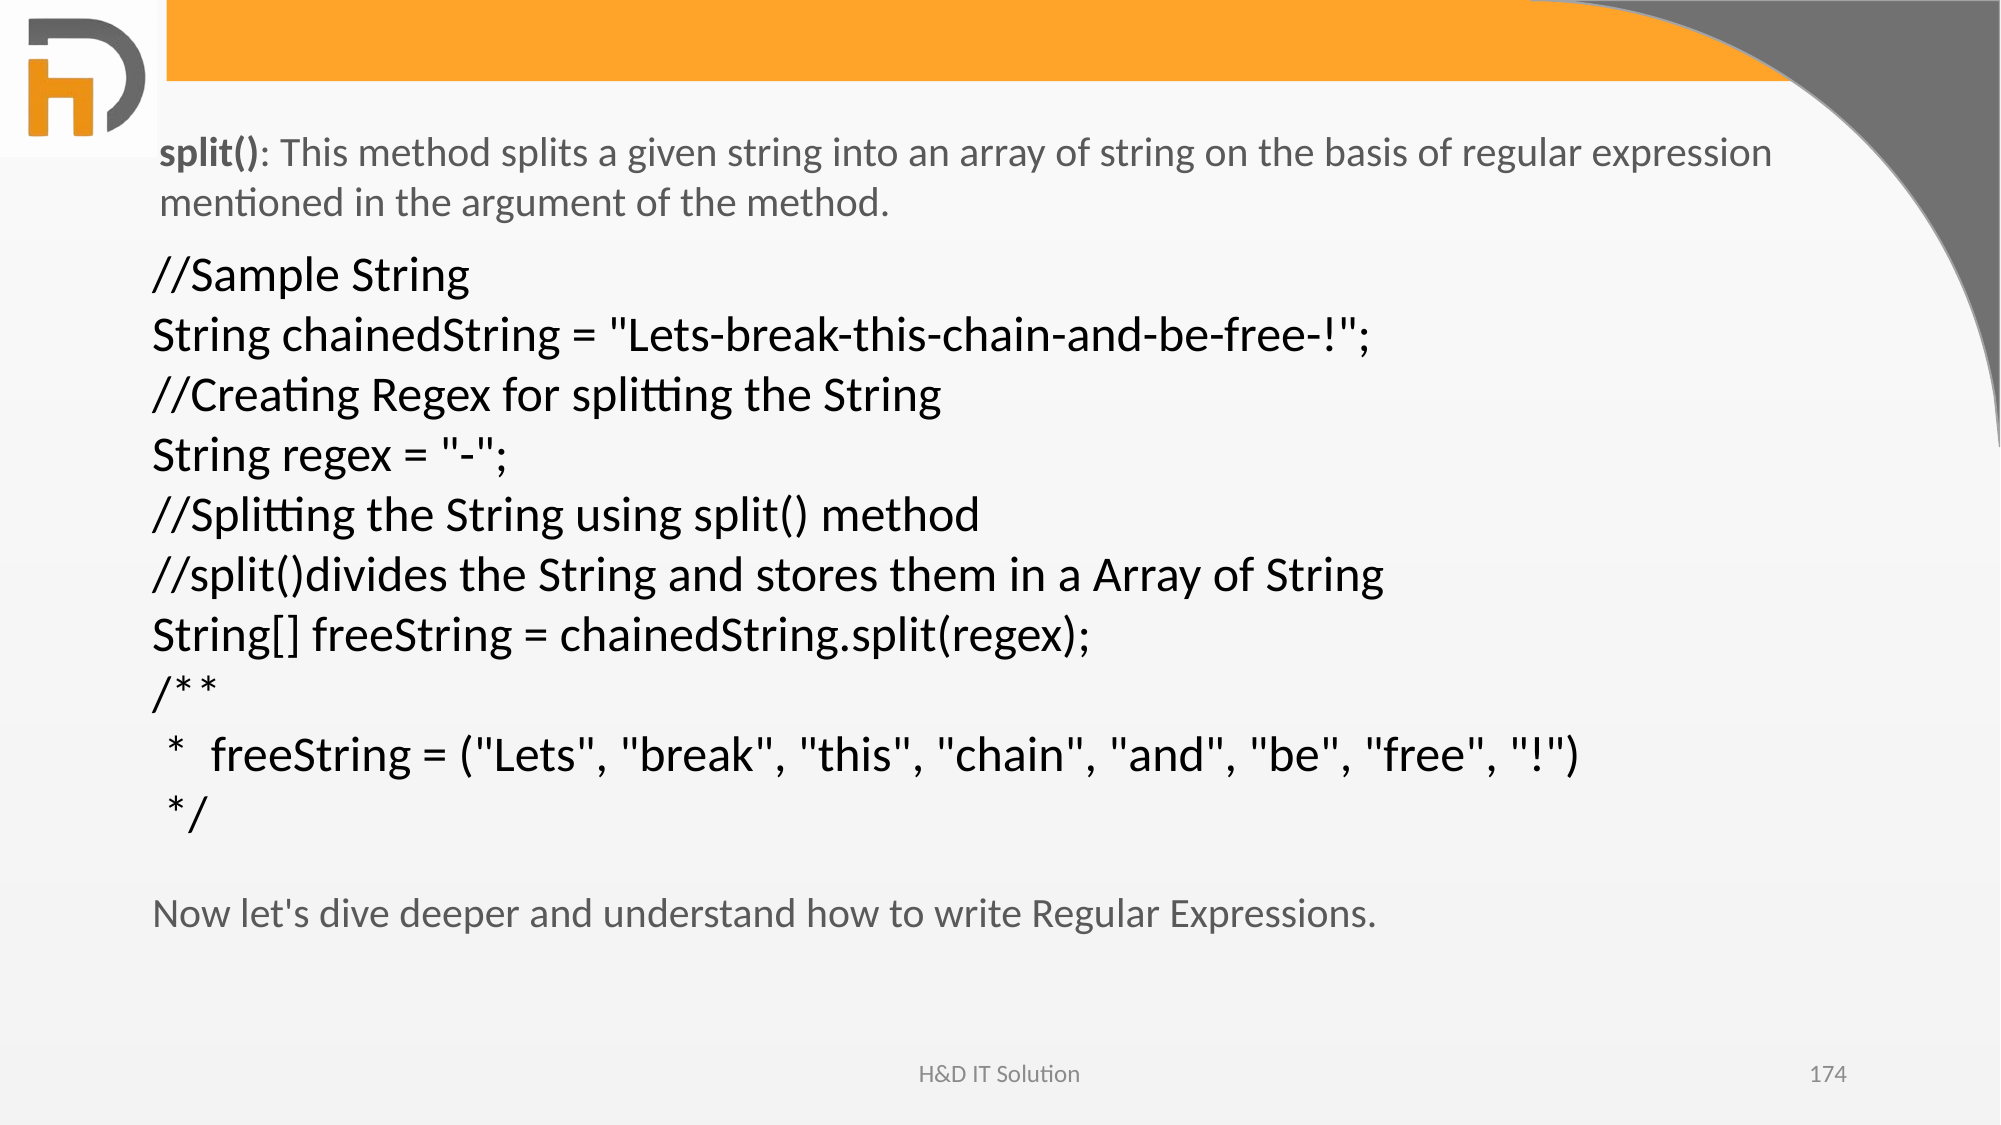

split(): This method splits a given string into an array of string on the basis of regular expression mentioned in the argument of the method.
//Sample String
String chainedString = "Lets-break-this-chain-and-be-free-!";
//Creating Regex for splitting the String
String regex = "-";
//Splitting the String using split() method
//split()divides the String and stores them in a Array of String
String[] freeString = chainedString.split(regex);
/**
 *  freeString = ("Lets", "break", "this", "chain", "and", "be", "free", "!")
 */
Now let's dive deeper and understand how to write Regular Expressions.
H&D IT Solution
174